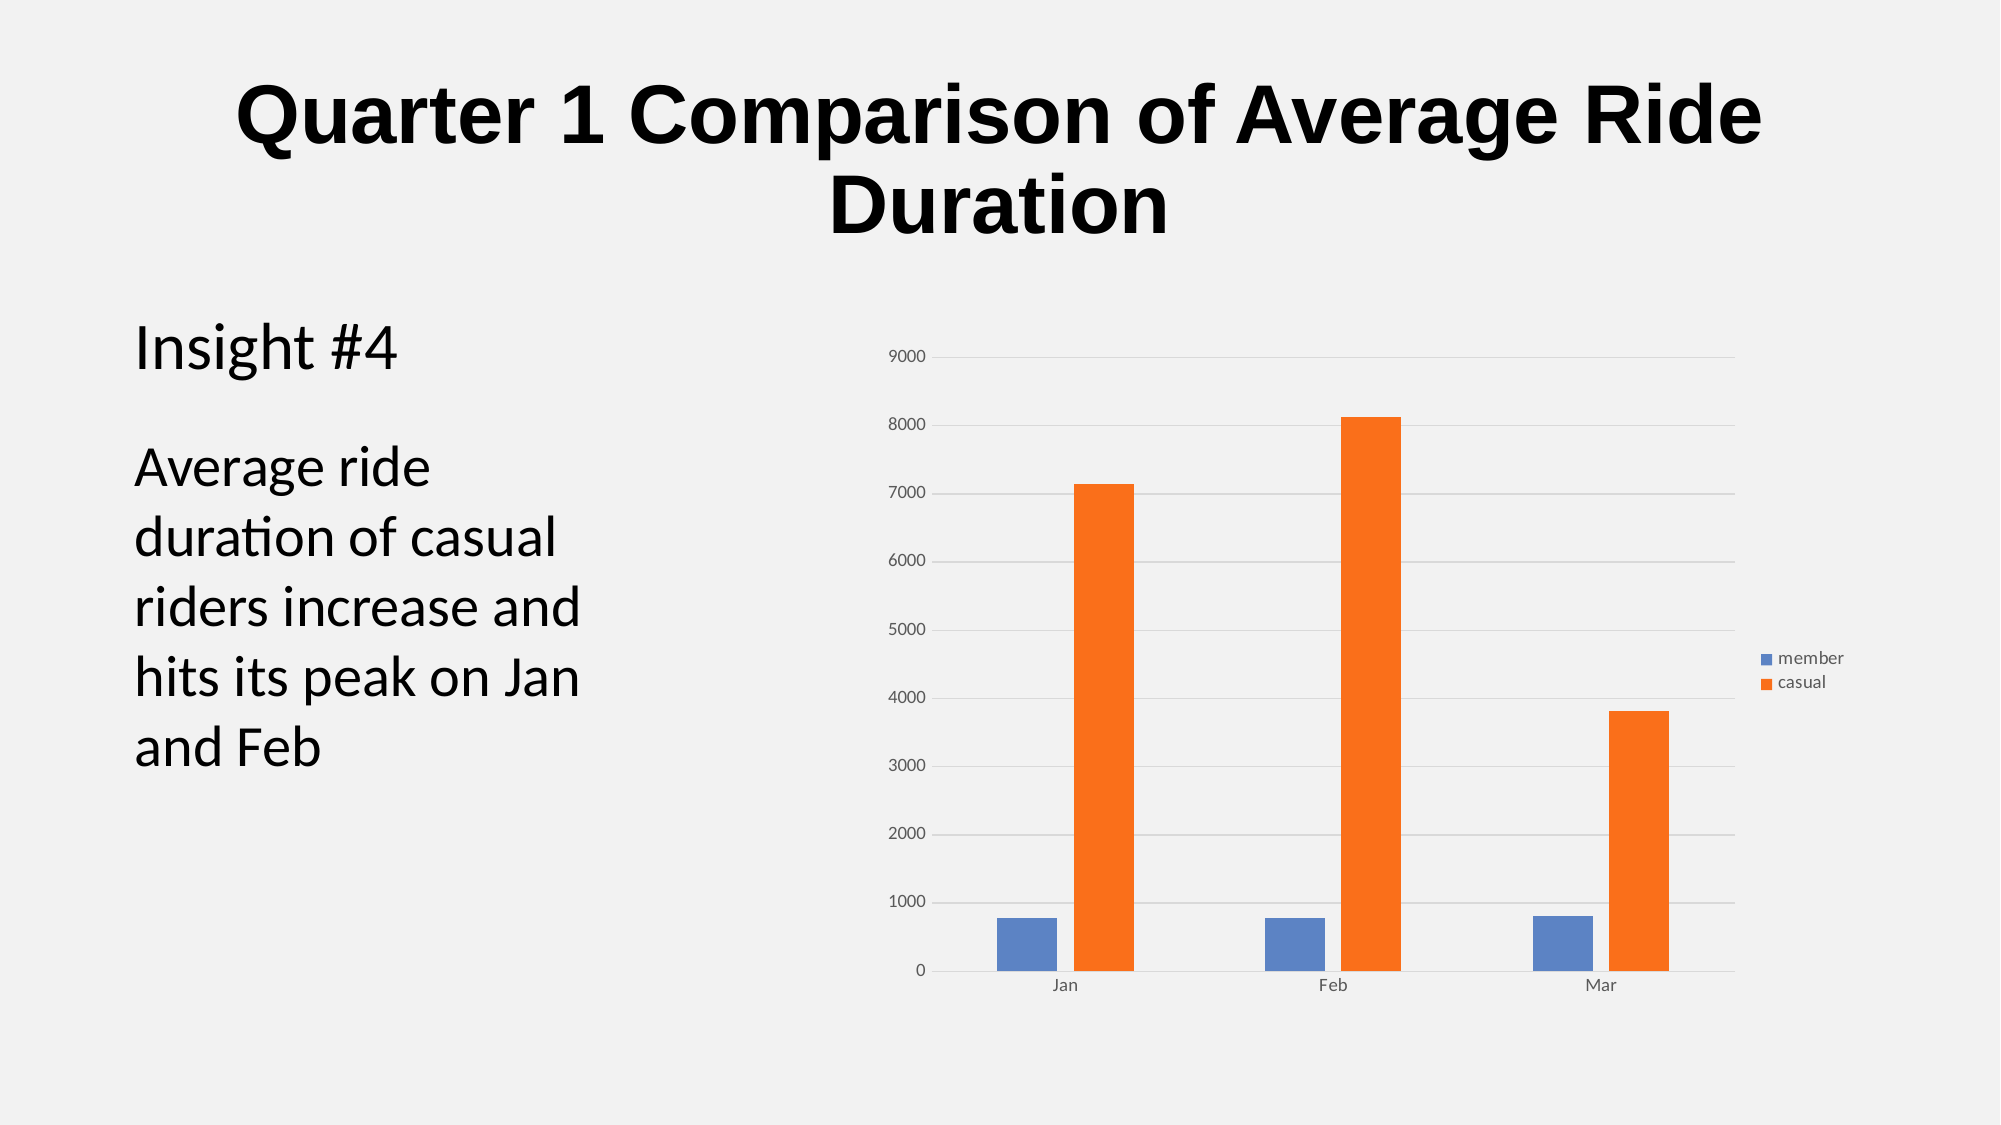

# Quarter 1 Comparison of Average Ride Duration
Insight #4

Average ride duration of casual riders increase and hits its peak on Jan and Feb

### Chart

| Category | member | casual |
|---|---|---|
| Jan | 782.444688182852 | 7150.54315007669 |
| Feb | 783.610432121745 | 8127.56962279293 |
| Mar | 816.253124045823 | 3813.48986136464 |